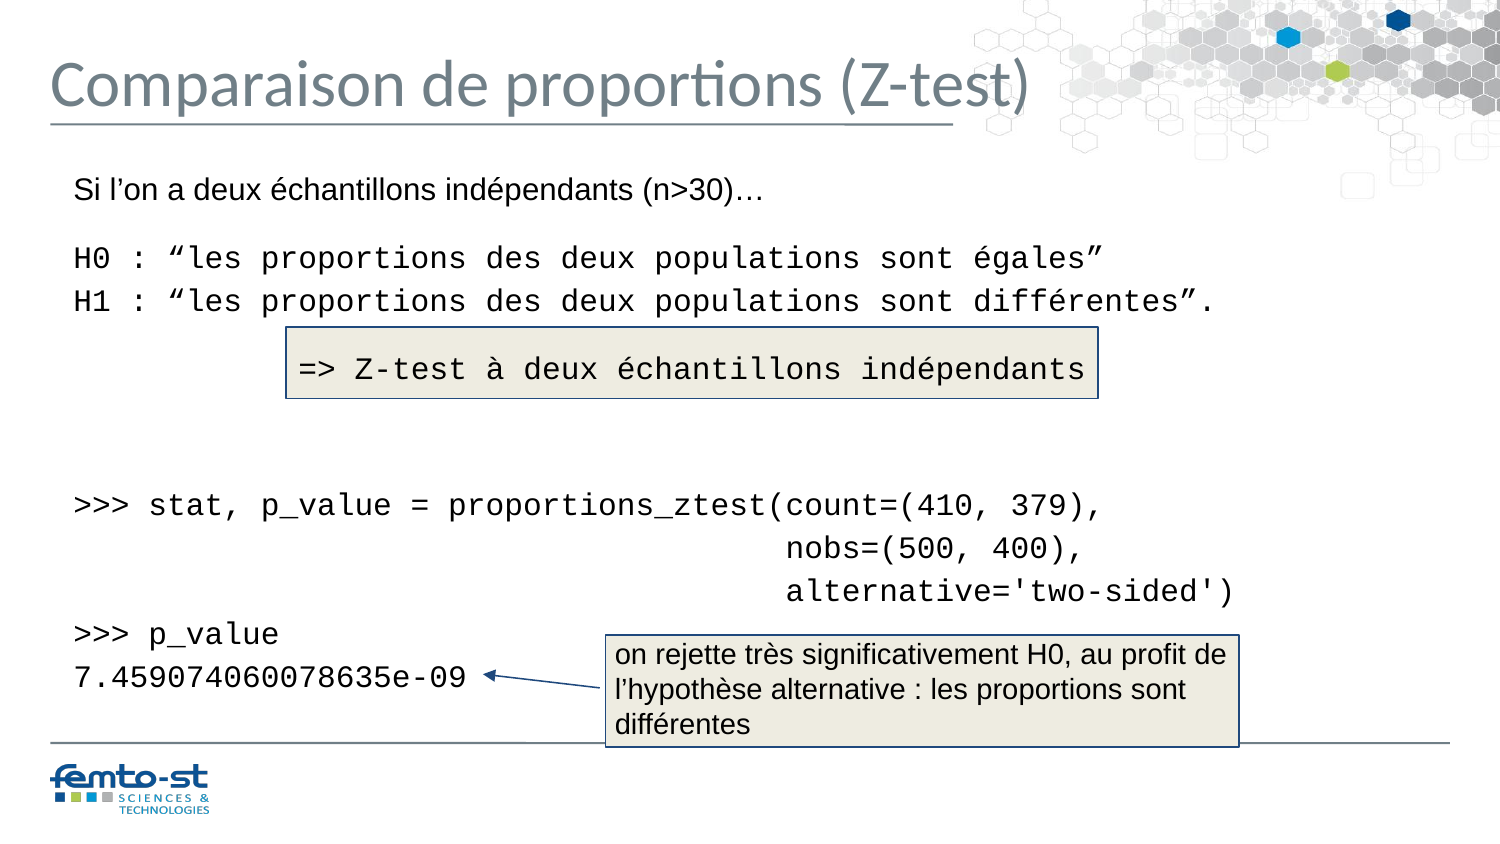

Comparaison de proportions (Z-test)
Si l’on a deux échantillons indépendants (n>30)…
H0 : “les proportions des deux populations sont égales”
H1 : “les proportions des deux populations sont différentes”.
=> Z-test à deux échantillons indépendants

>>> stat, p_value = proportions_ztest(count=(410, 379),
                                      nobs=(500, 400),
                                      alternative='two-sided')
>>> p_value
7.459074060078635e-09

on rejette très significativement H0, au profit de l’hypothèse alternative : les proportions sont différentes